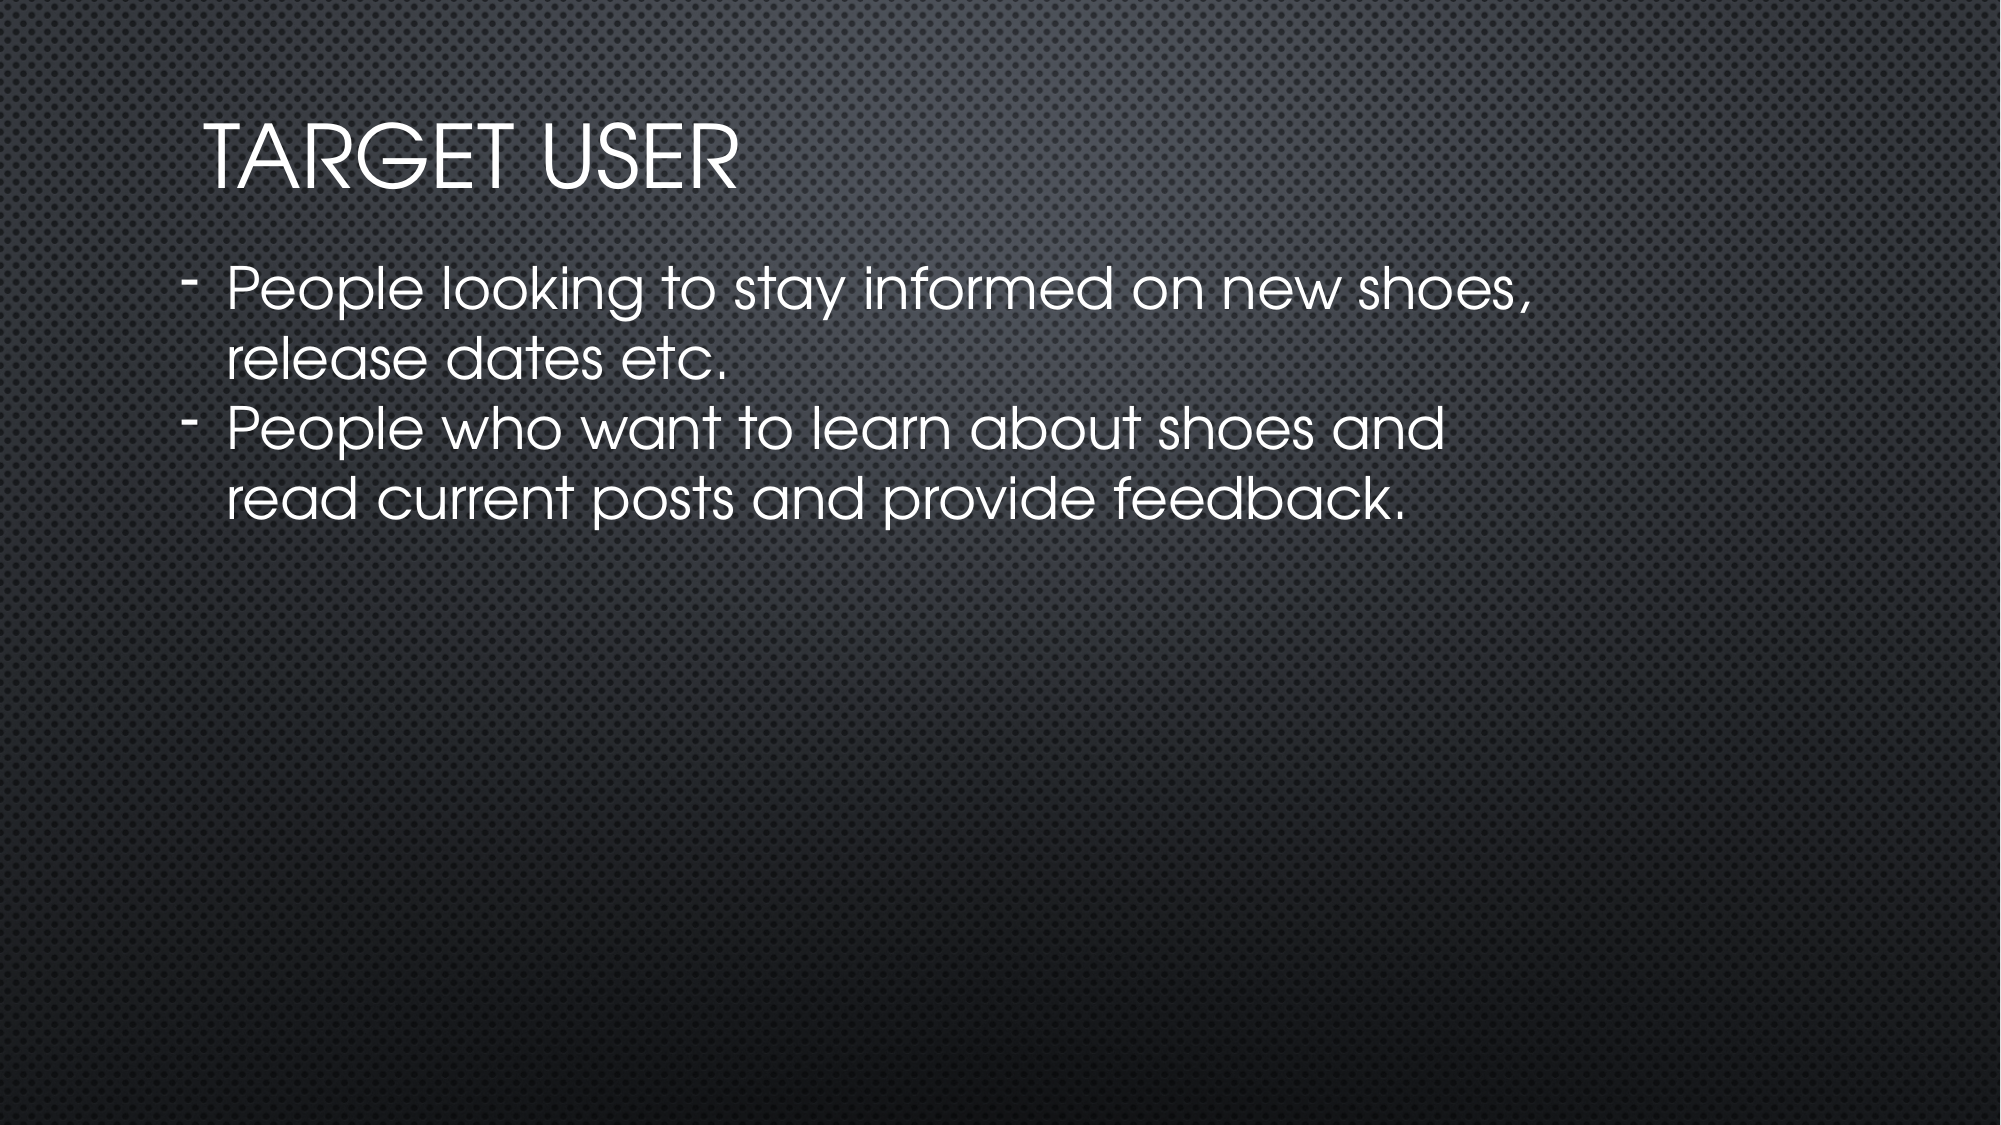

TARGET USER

People looking to stay informed on new shoes, release dates etc.
People who want to learn about shoes and read current posts and provide feedback.